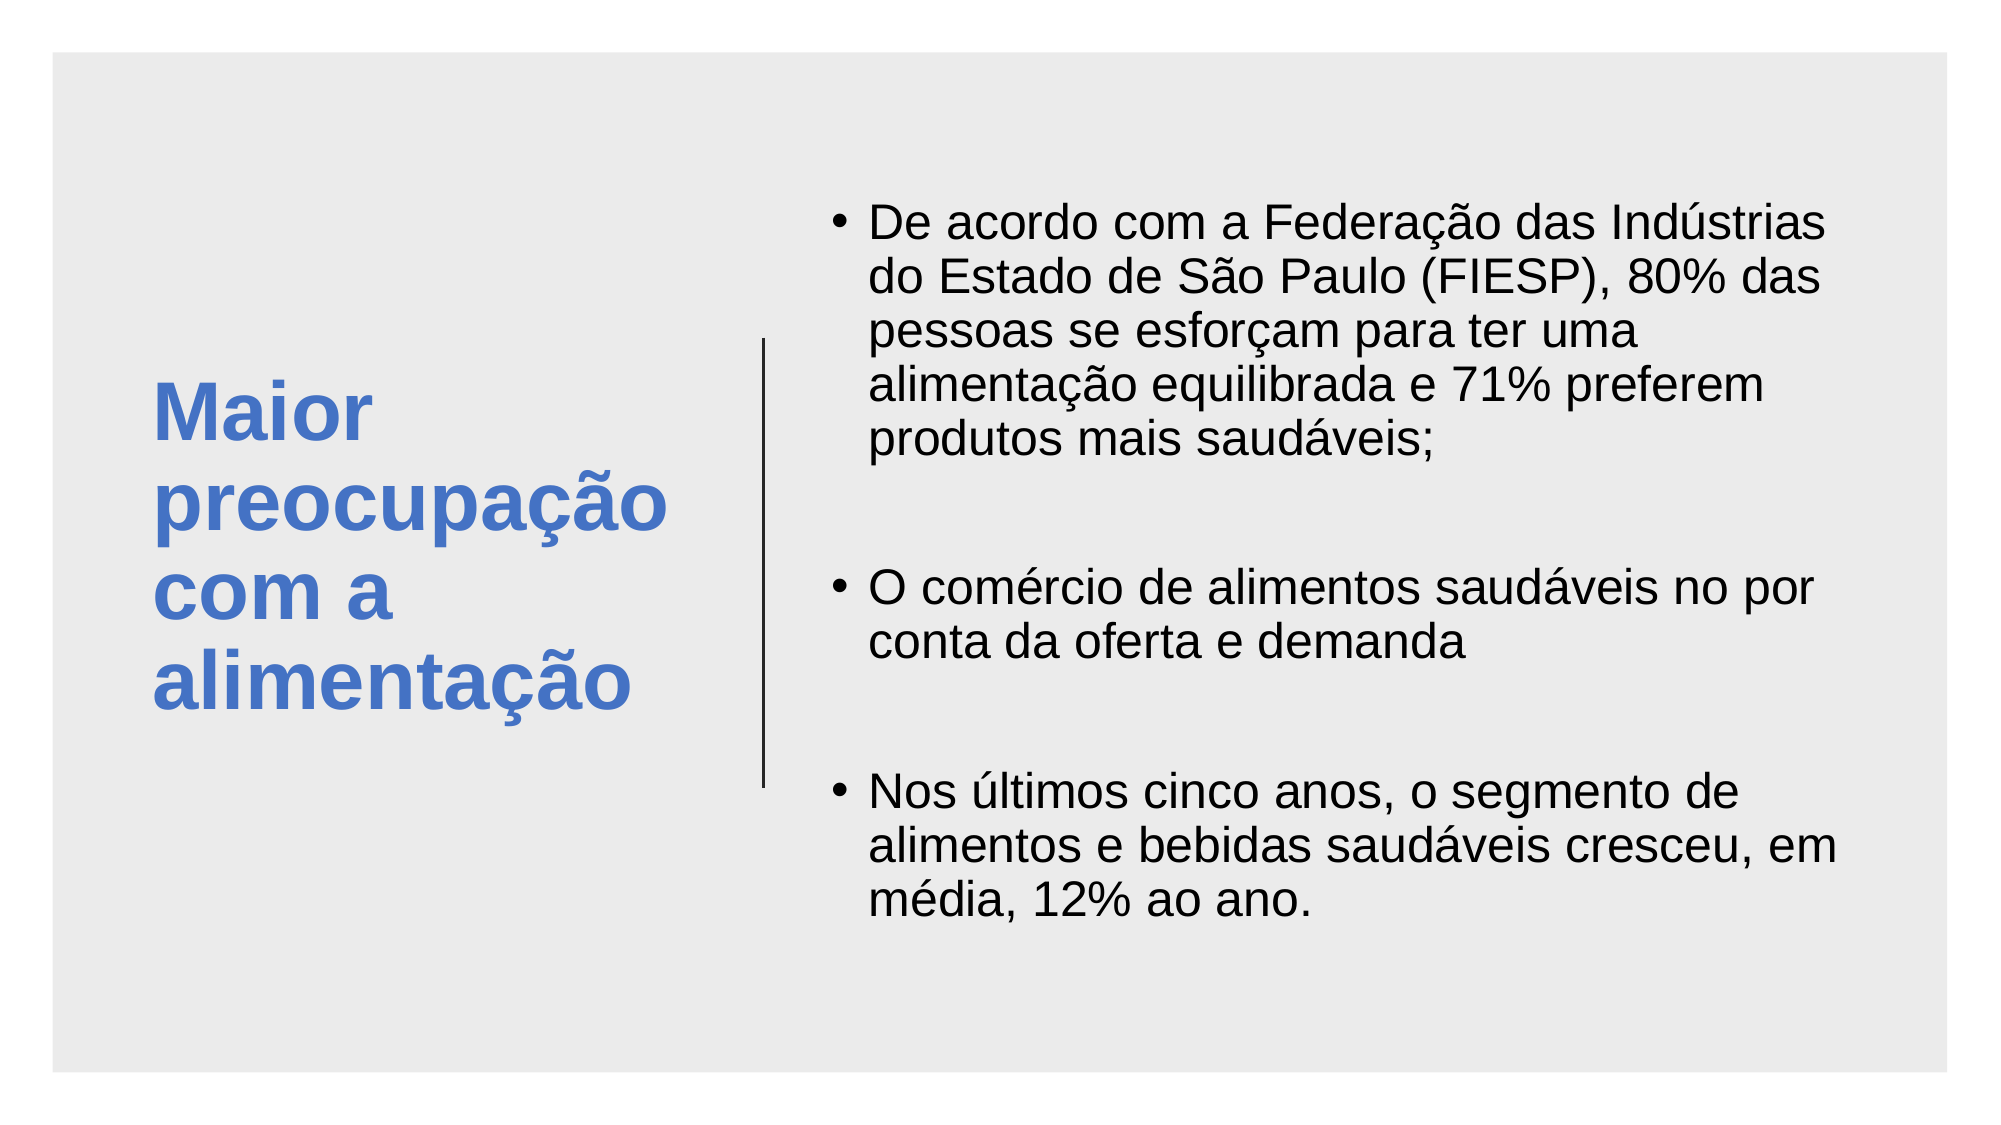

# Maior preocupação com a alimentação
De acordo com a Federação das Indústrias do Estado de São Paulo (FIESP), 80% das pessoas se esforçam para ter uma alimentação equilibrada e 71% preferem produtos mais saudáveis;

O comércio de alimentos saudáveis no por conta da oferta e demanda

Nos últimos cinco anos, o segmento de alimentos e bebidas saudáveis cresceu, em média, 12% ao ano.